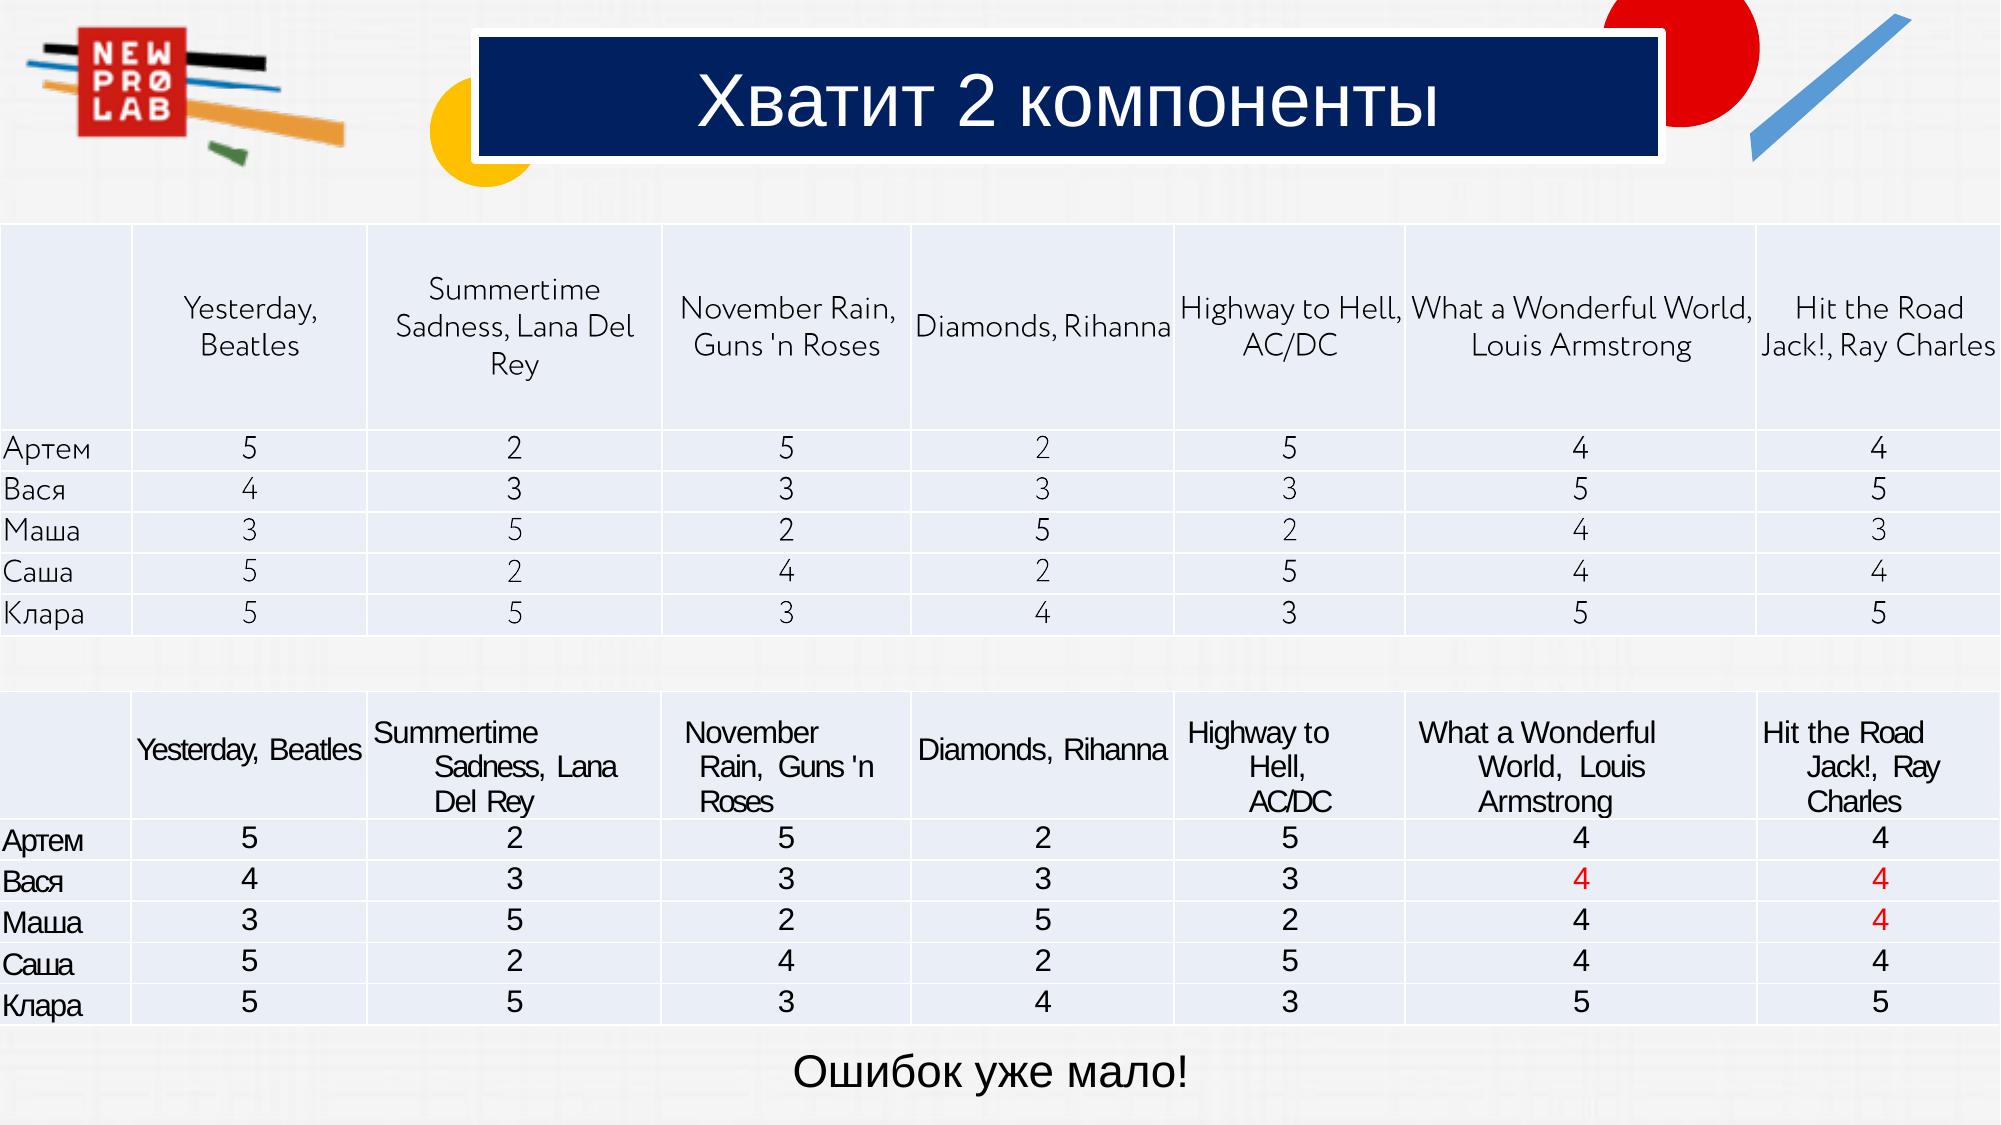

# Хватит 2 компоненты

|  | Yesterday, Beatles | Summertime Sadness, Lana Del Rey | November Rain, Guns 'n Roses | Diamonds, Rihanna | Highway to Hell, AC/DC | What a Wonderful World, Louis Armstrong | Hit the Road Jack!, Ray Charles |
| --- | --- | --- | --- | --- | --- | --- | --- |
| Артем | 5 | 2 | 5 | 2 | 5 | 4 | 4 |
| Вася | 4 | 3 | 3 | 3 | 3 | 4 | 4 |
| Маша | 3 | 5 | 2 | 5 | 2 | 4 | 4 |
| Саша | 5 | 2 | 4 | 2 | 5 | 4 | 4 |
| Клара | 5 | 5 | 3 | 4 | 3 | 5 | 5 |
Ошибок уже мало!